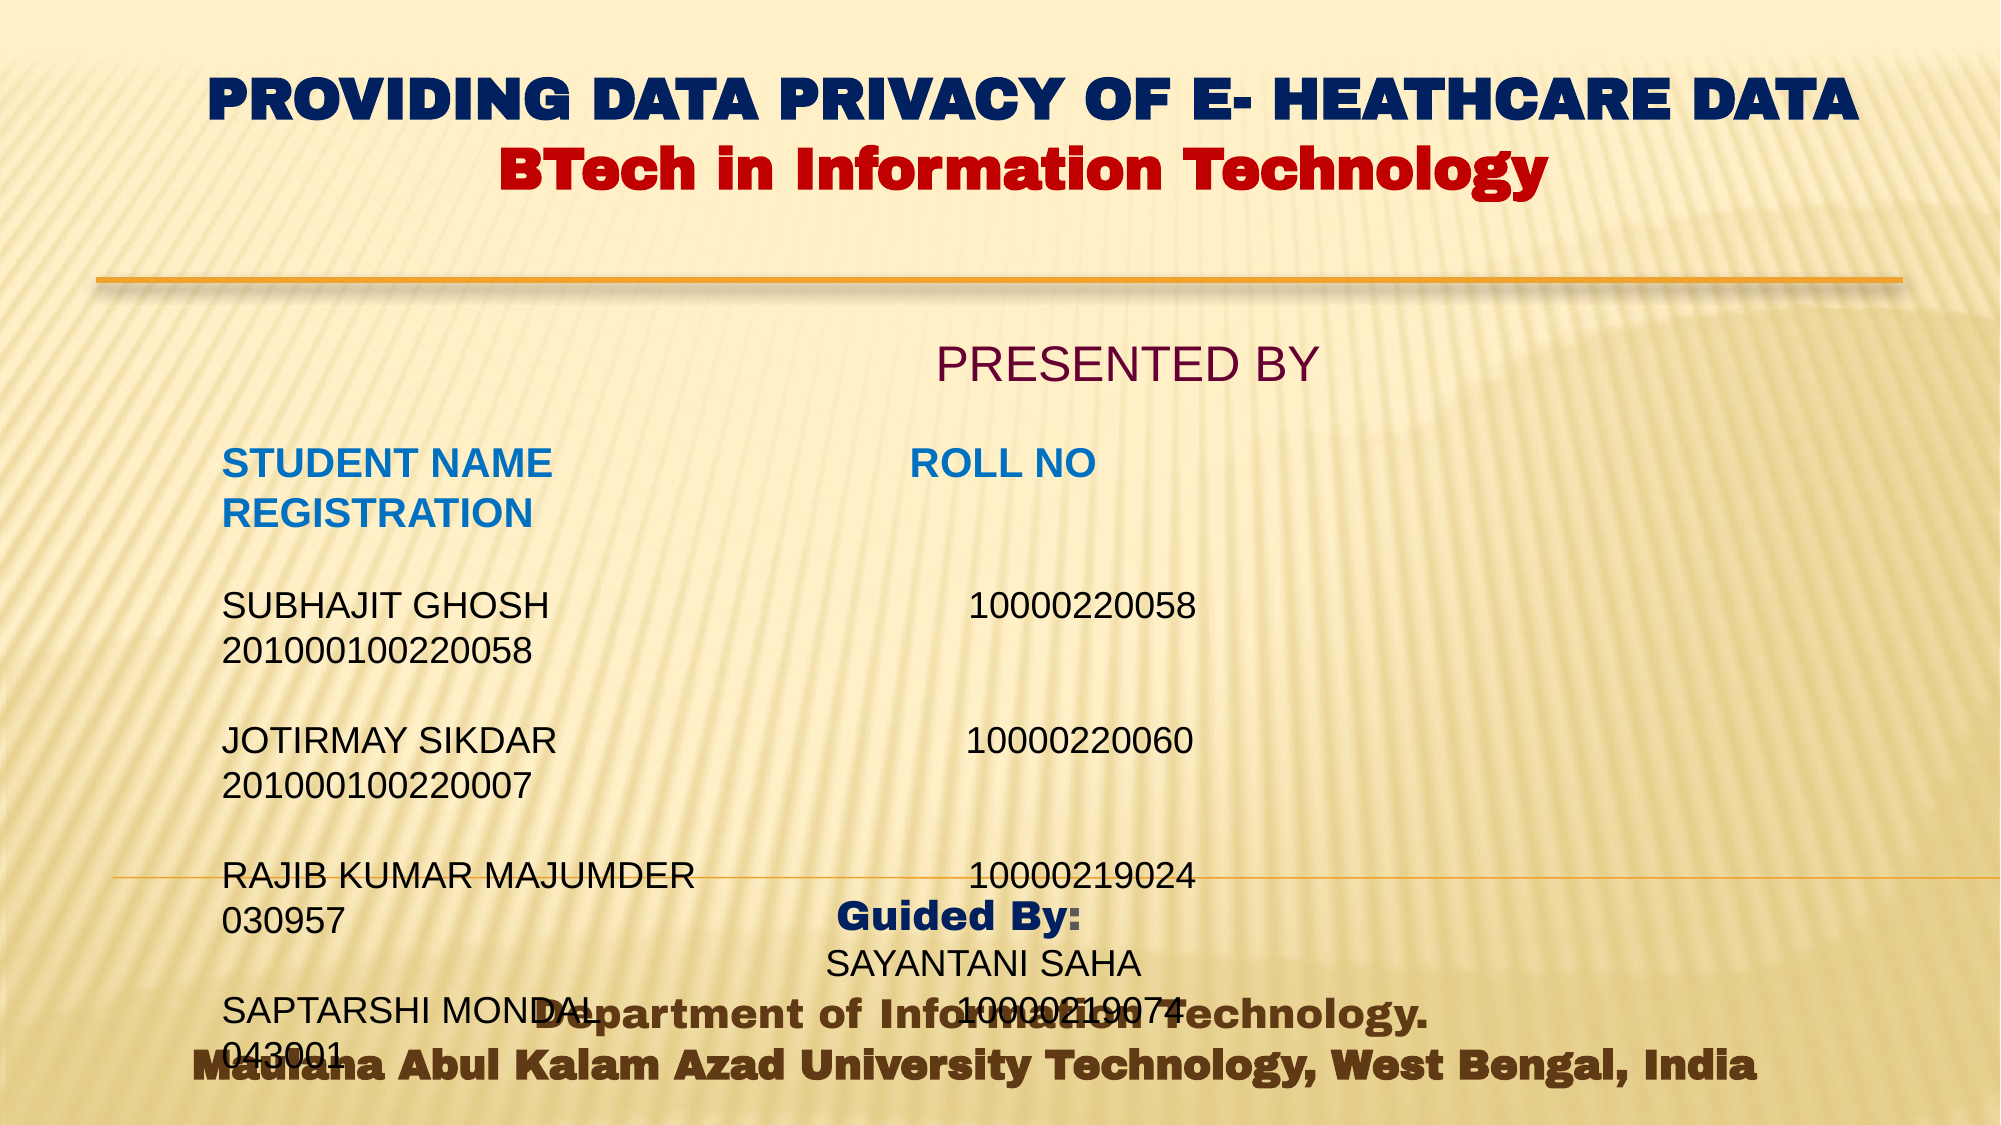

PROVIDING DATA PRIVACY OF E- HEATHCARE DATA
BTech in Information Technology
                                                   PRESENTED BY

STUDENT NAME                               ROLL NO                                        REGISTRATION

SUBHAJIT GHOSH                                        10000220058                                         201000100220058

JOTIRMAY SIKDAR                                       10000220060                                         201000100220007

RAJIB KUMAR MAJUMDER                          10000219024                                                  030957

SAPTARSHI MONDAL                                  10000219074                                                  043001

       Guided By:
      SAYANTANI SAHA
Department of Information Technology.
Maulana Abul Kalam Azad University Technology, West Bengal, India